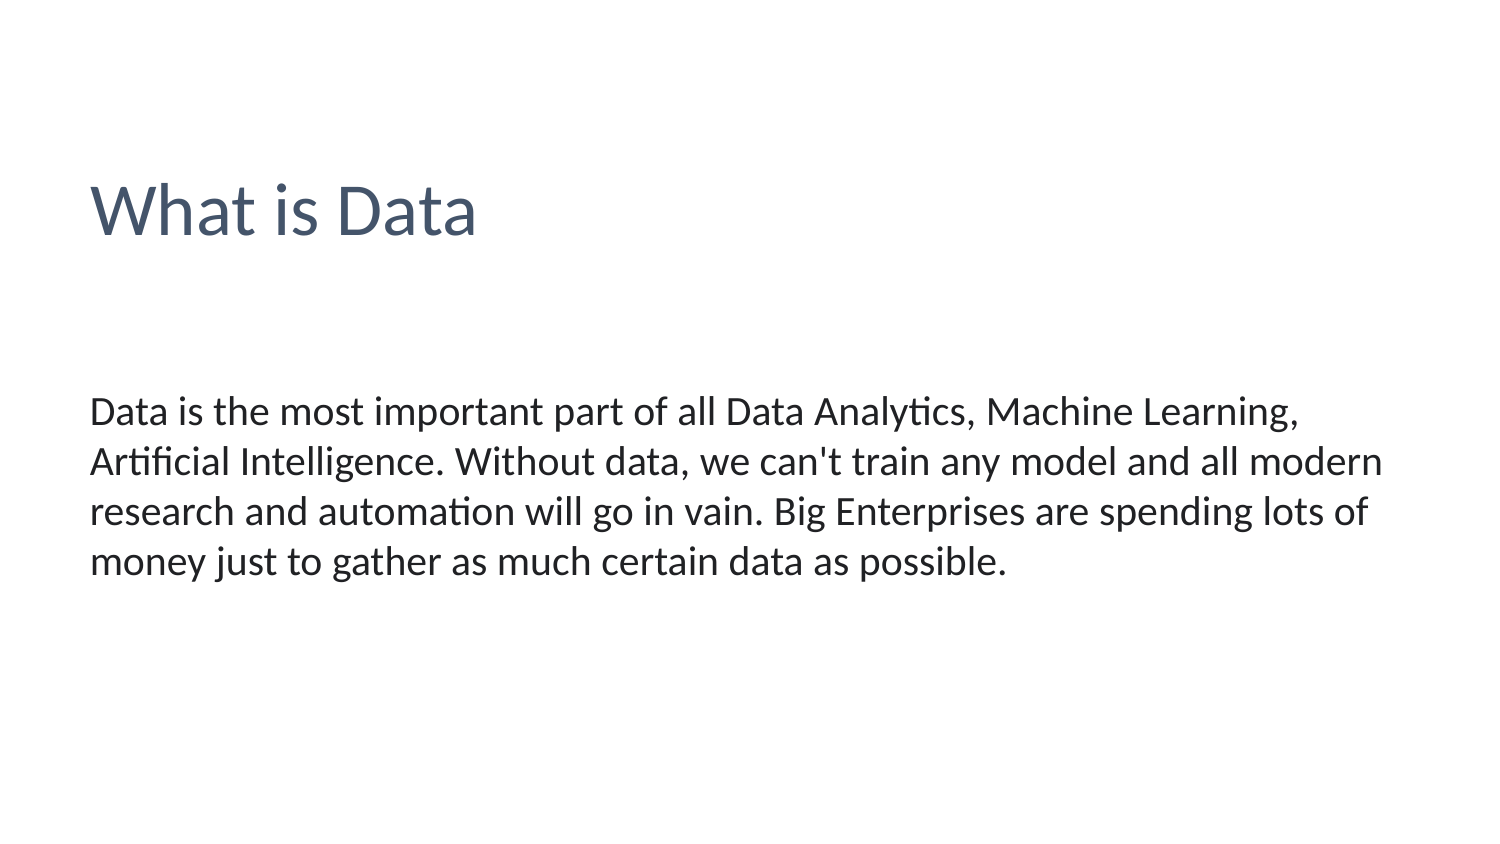

# What is Data
Data is the most important part of all Data Analytics, Machine Learning, Artificial Intelligence. Without data, we can't train any model and all modern research and automation will go in vain. Big Enterprises are spending lots of money just to gather as much certain data as possible.